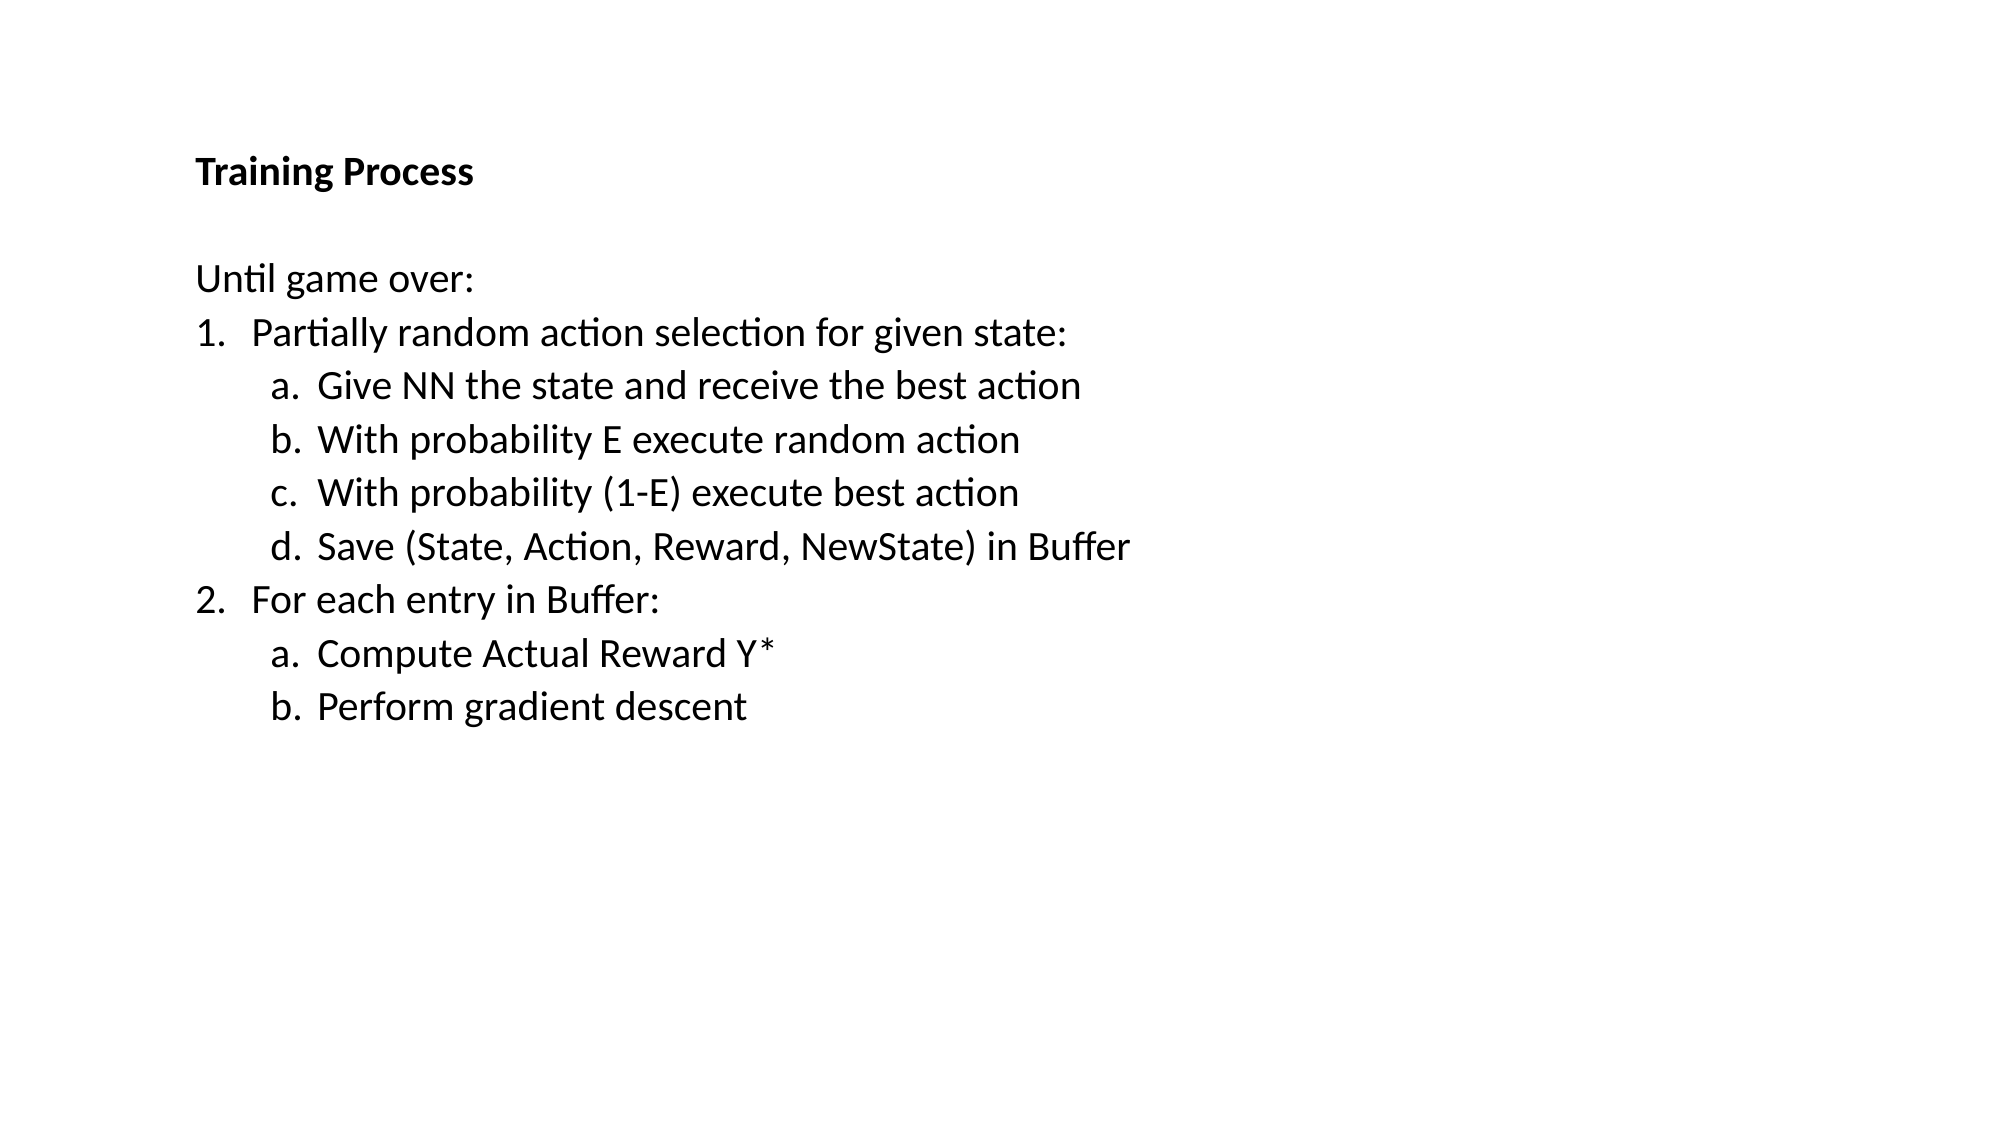

Training Process

Until game over:
Partially random action selection for given state:
Give NN the state and receive the best action
With probability E execute random action
With probability (1-E) execute best action
Save (State, Action, Reward, NewState) in Buffer
For each entry in Buffer:
Compute Actual Reward Y*
Perform gradient descent